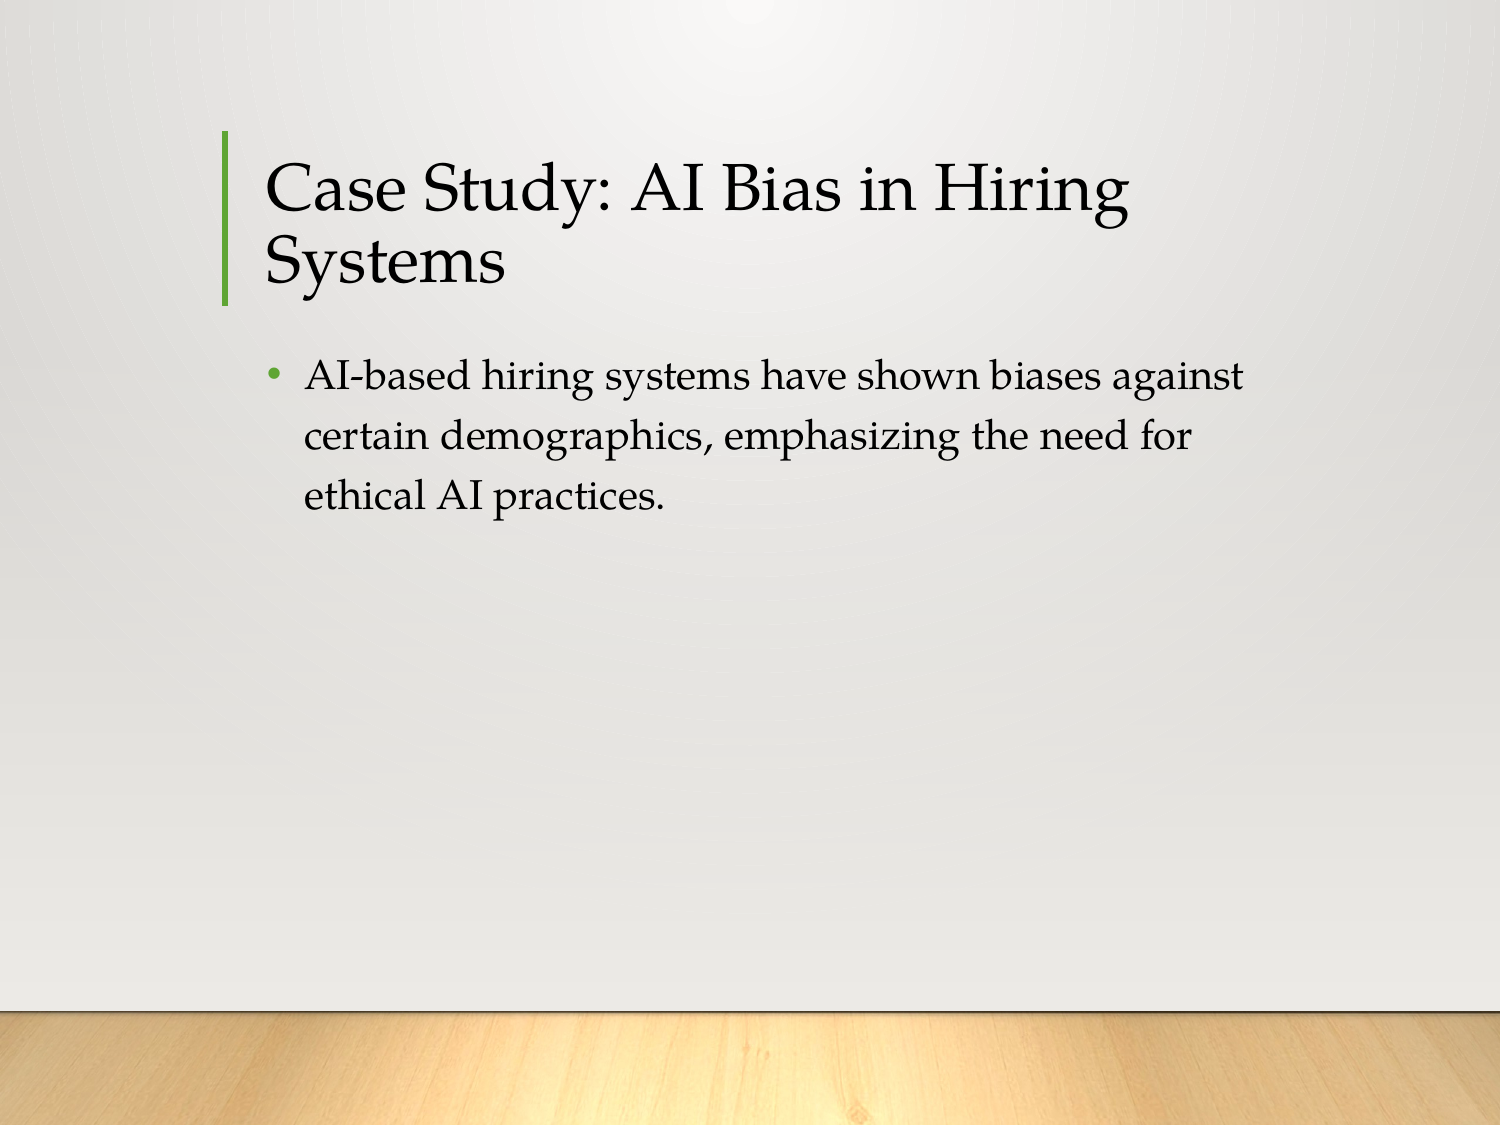

# Case Study: AI Bias in Hiring Systems
AI-based hiring systems have shown biases against certain demographics, emphasizing the need for ethical AI practices.